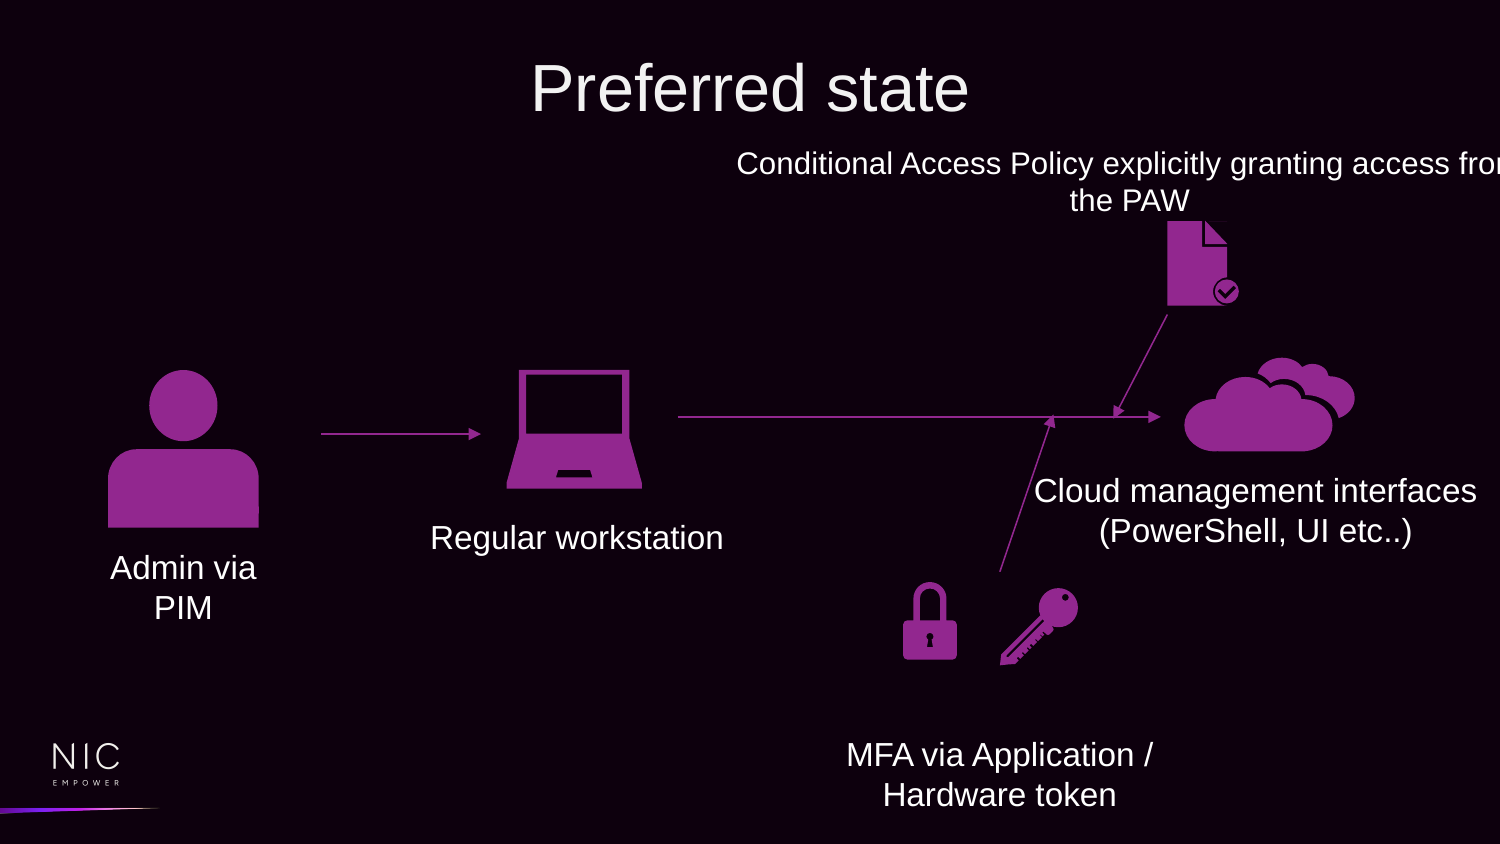

# Preferred state
Conditional Access Policy explicitly granting access from the PAW

Cloud management interfaces (PowerShell, UI etc..)
Admin
Regular workstation
Admin via PIM

MFA via Application / Hardware token